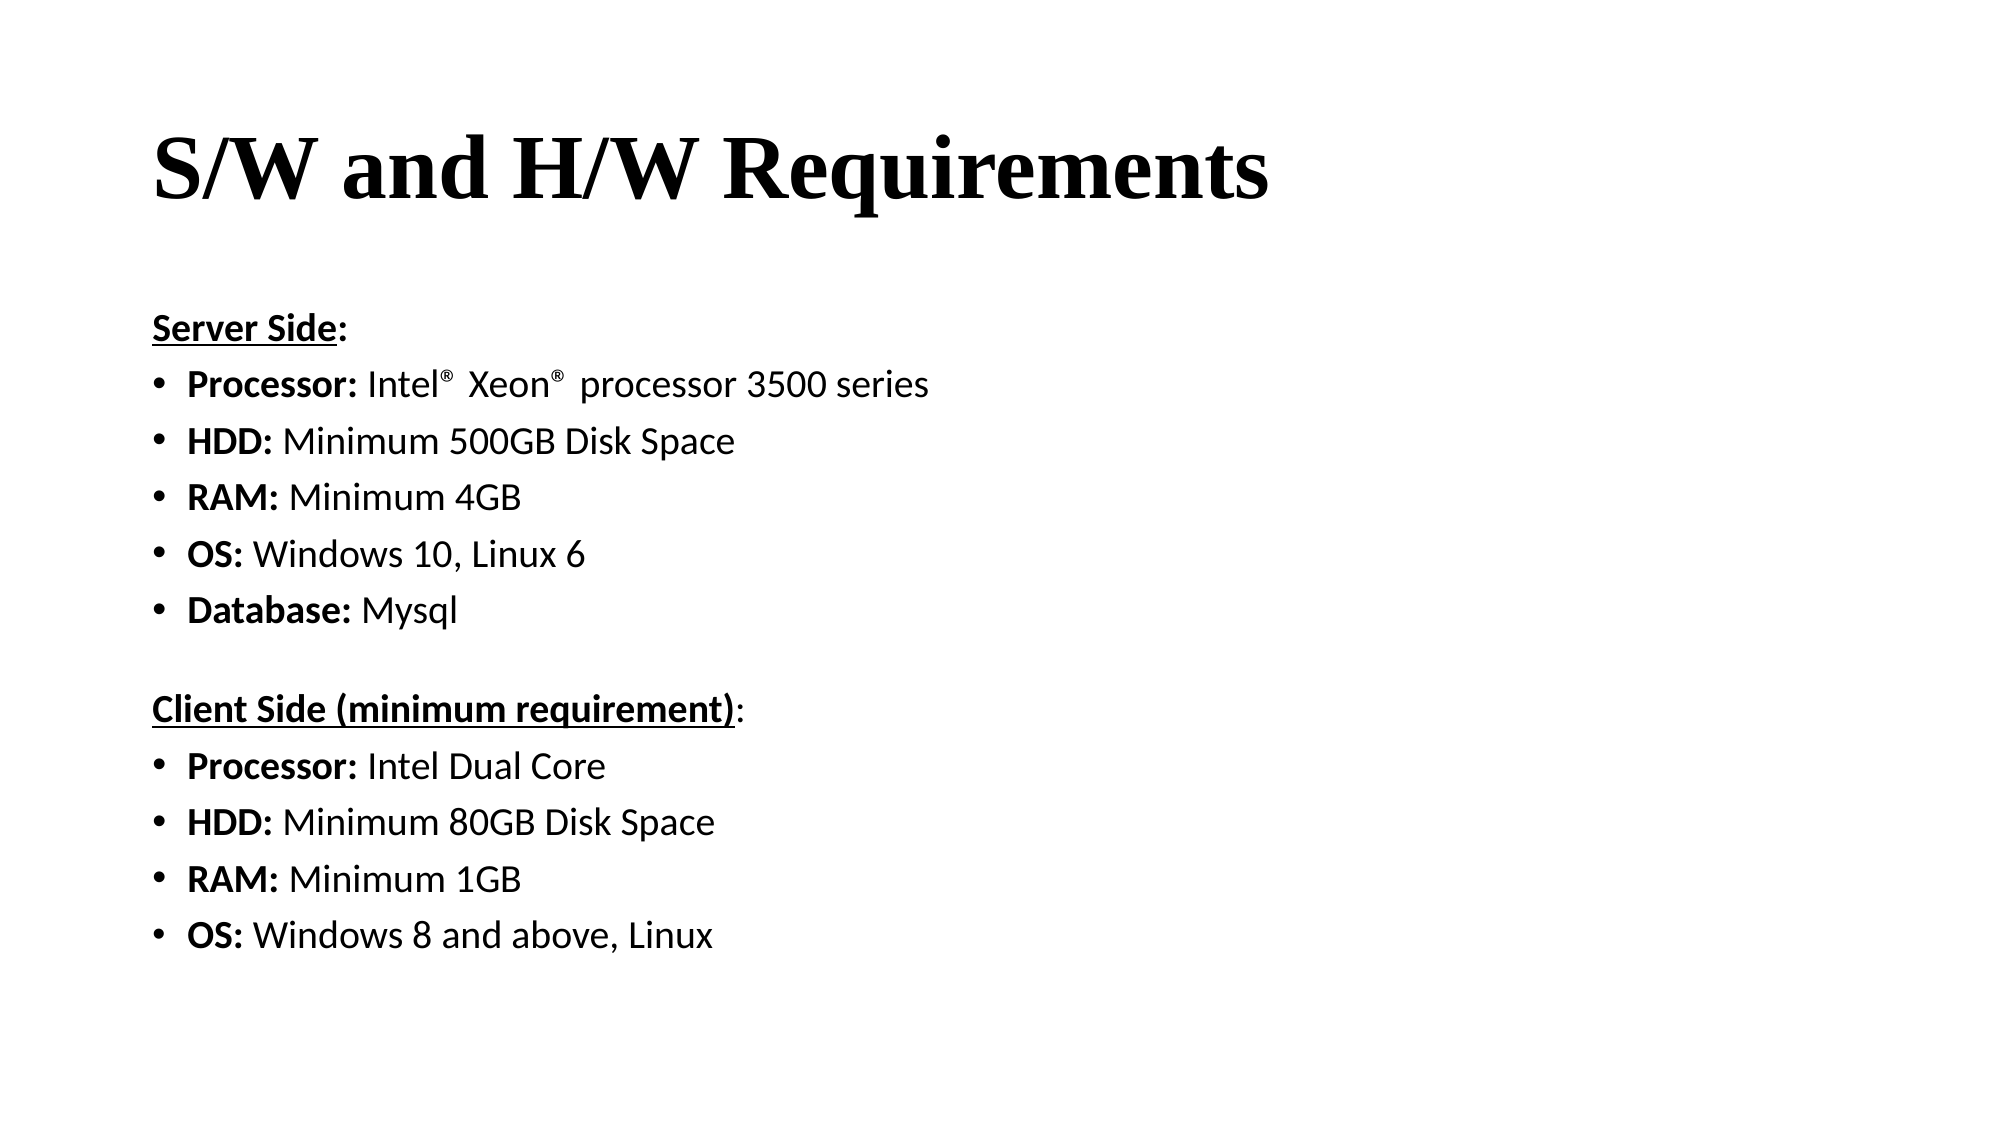

# S/W and H/W Requirements
Server Side:
Processor: Intel® Xeon® processor 3500 series
HDD: Minimum 500GB Disk Space
RAM: Minimum 4GB
OS: Windows 10, Linux 6
Database: Mysql
Client Side (minimum requirement):
Processor: Intel Dual Core
HDD: Minimum 80GB Disk Space
RAM: Minimum 1GB
OS: Windows 8 and above, Linux